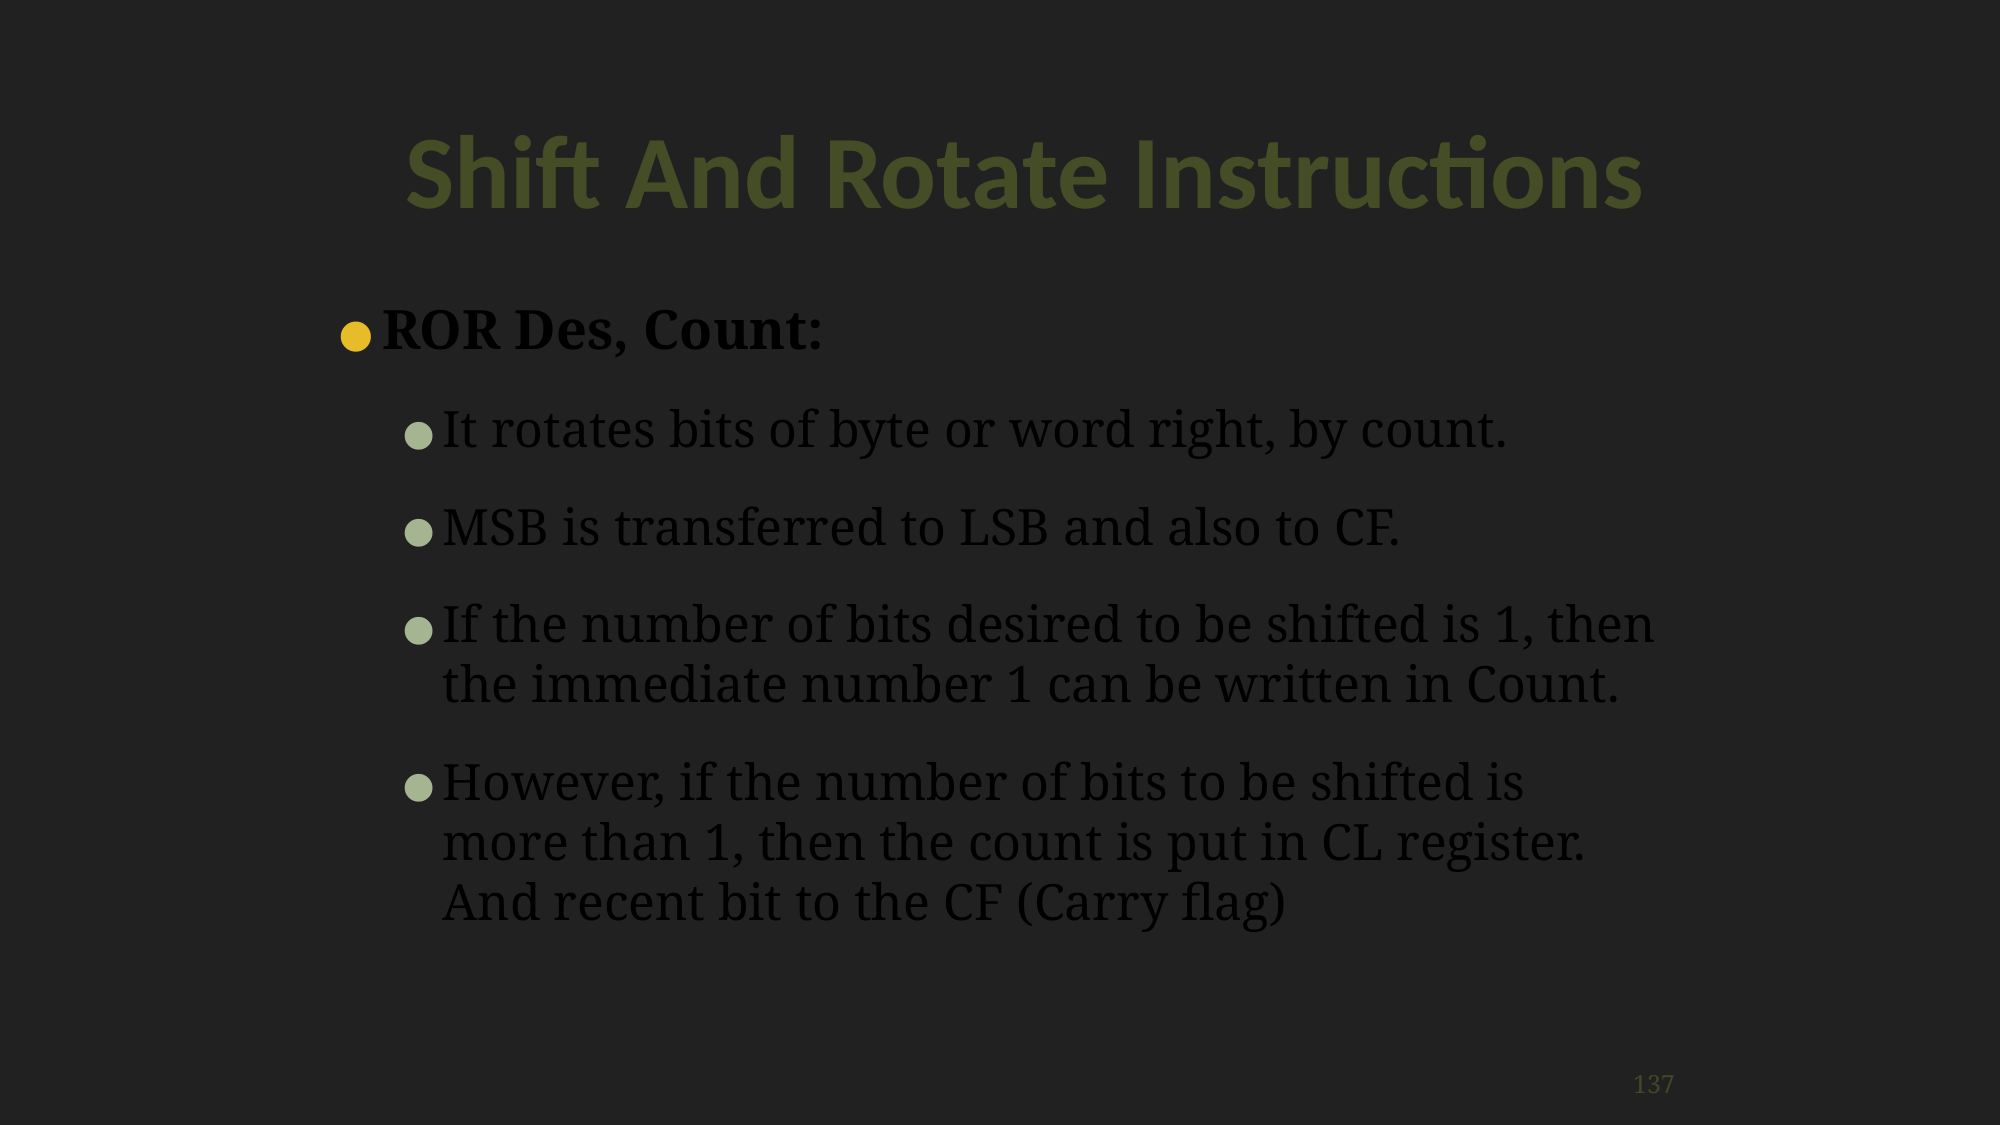

Shift And Rotate Instructions
ROR Des, Count:
It rotates bits of byte or word right, by count.
MSB is transferred to LSB and also to CF.
If the number of bits desired to be shifted is 1, then the immediate number 1 can be written in Count.
However, if the number of bits to be shifted is more than 1, then the count is put in CL register. And recent bit to the CF (Carry flag)

137